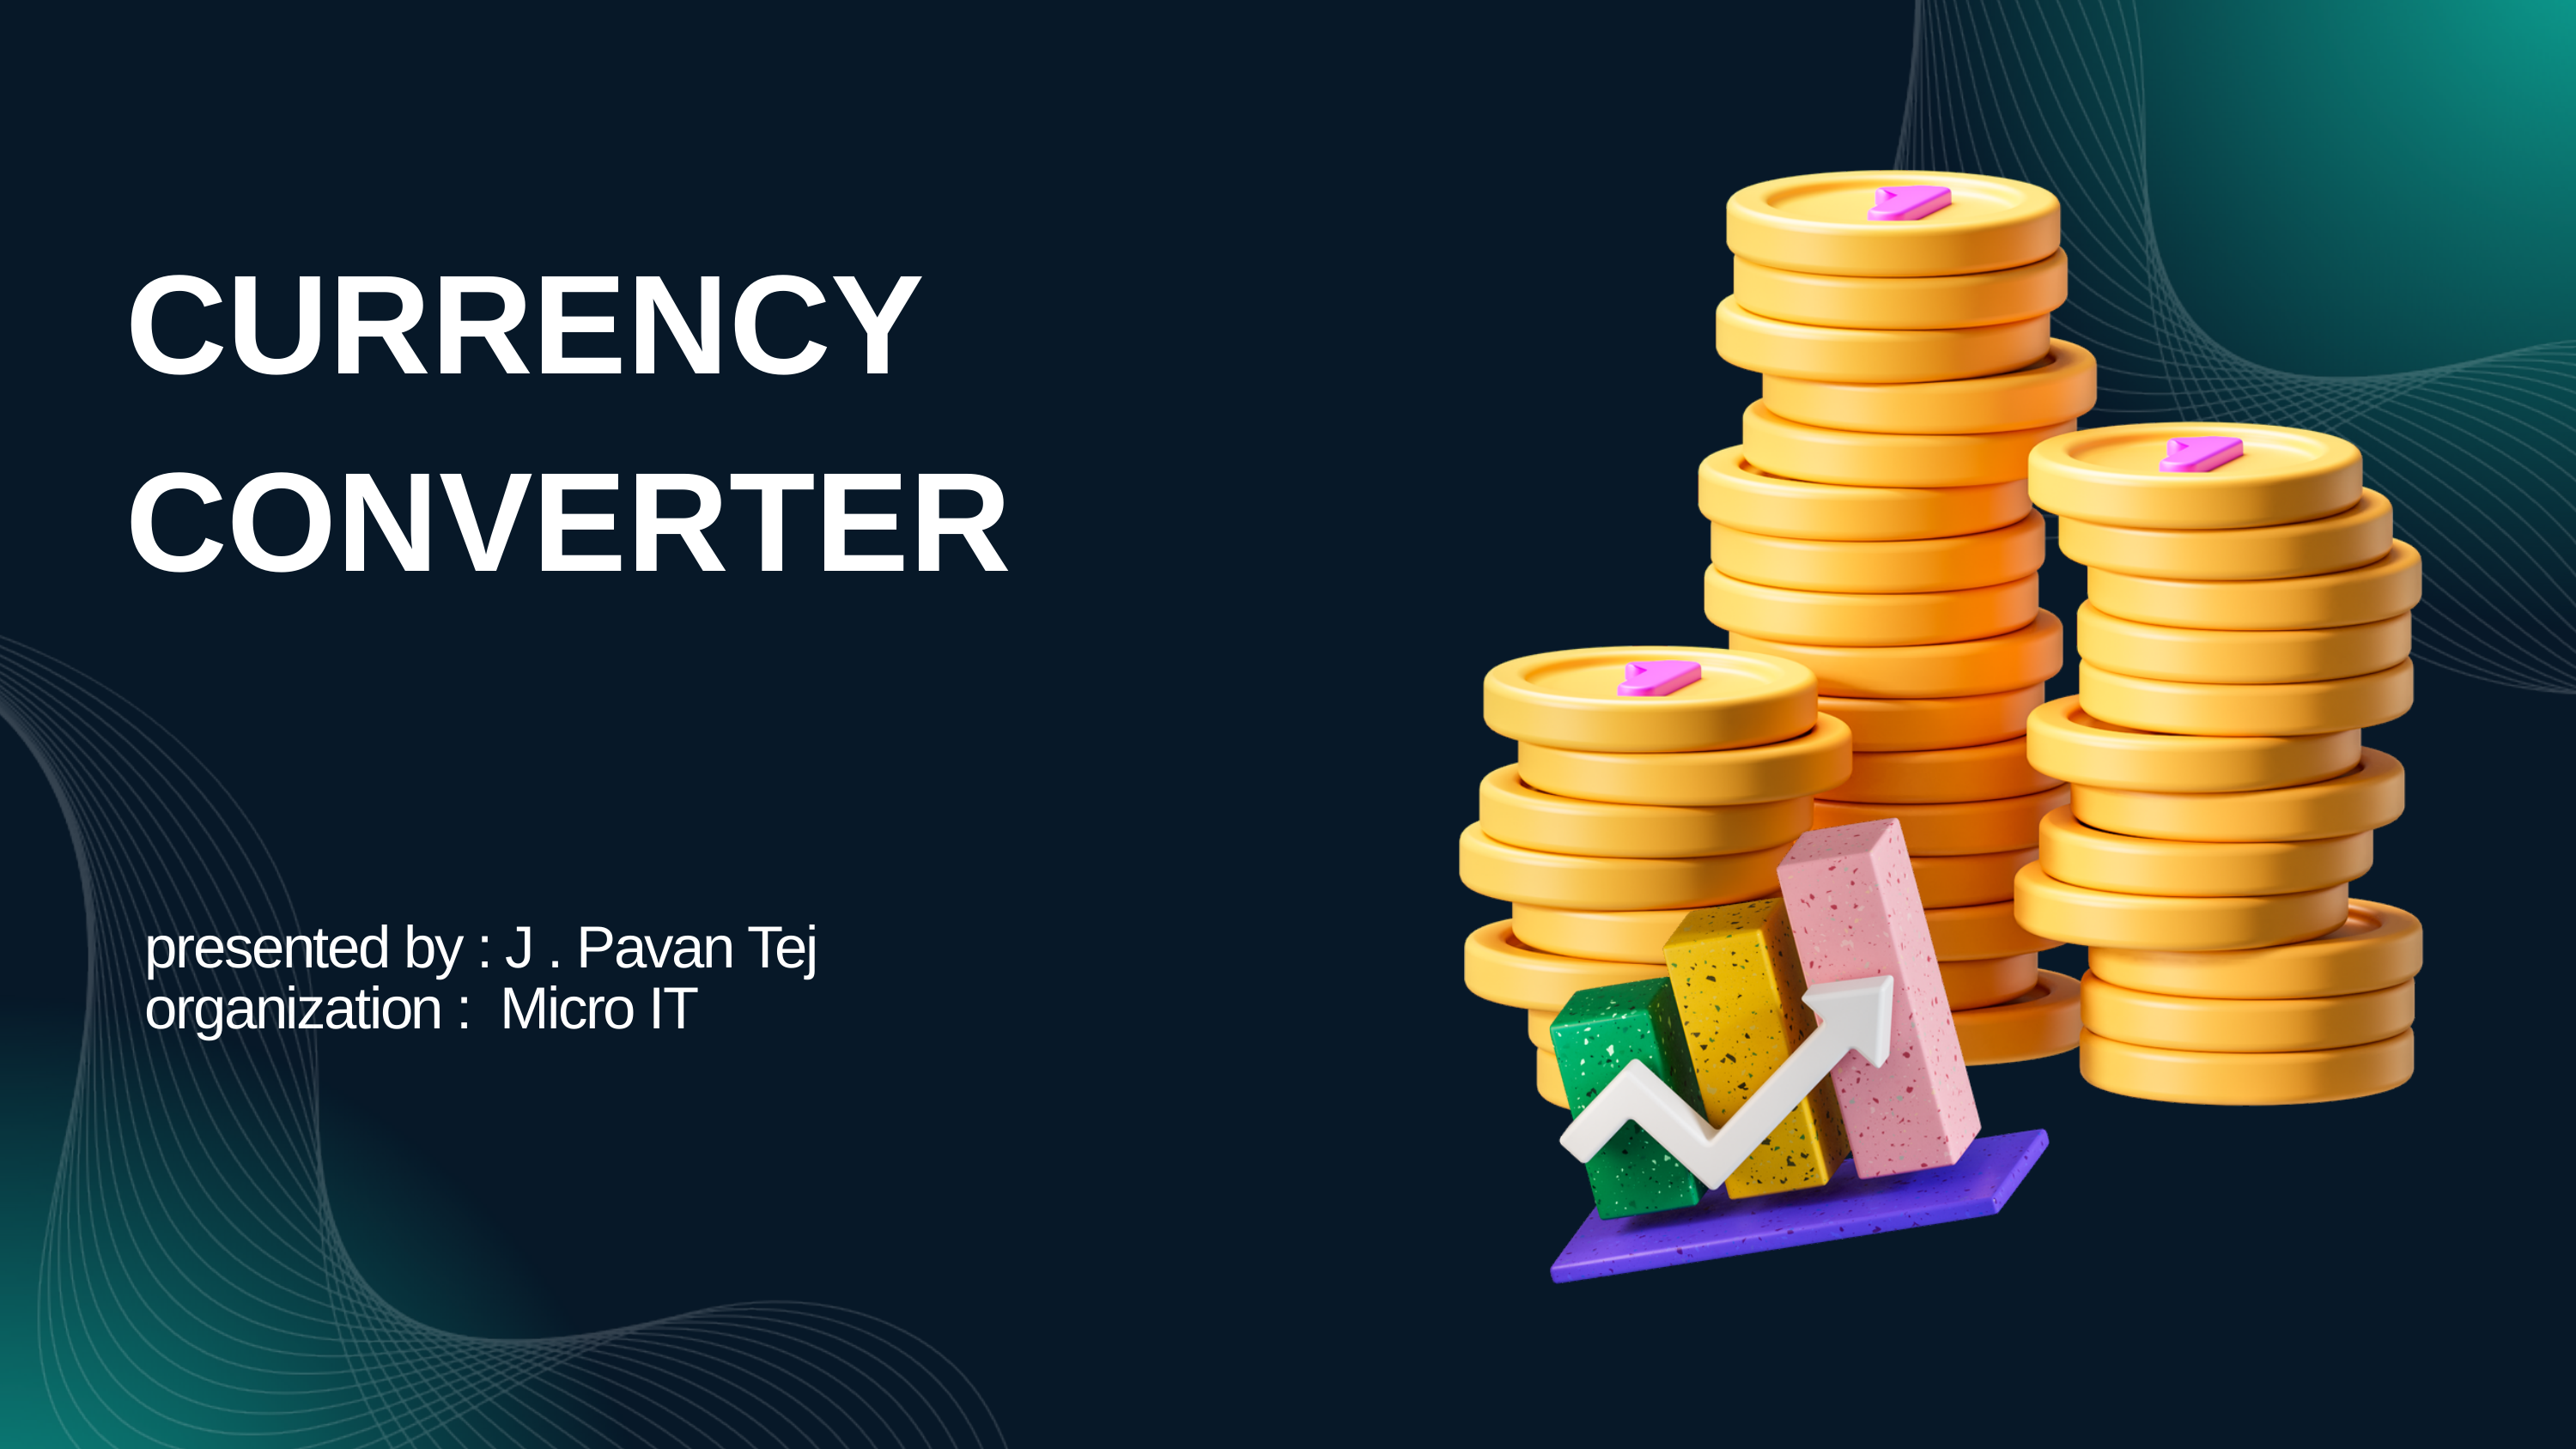

CURRENCY
CONVERTER

presented by : J . Pavan Tej
organization :  Micro IT